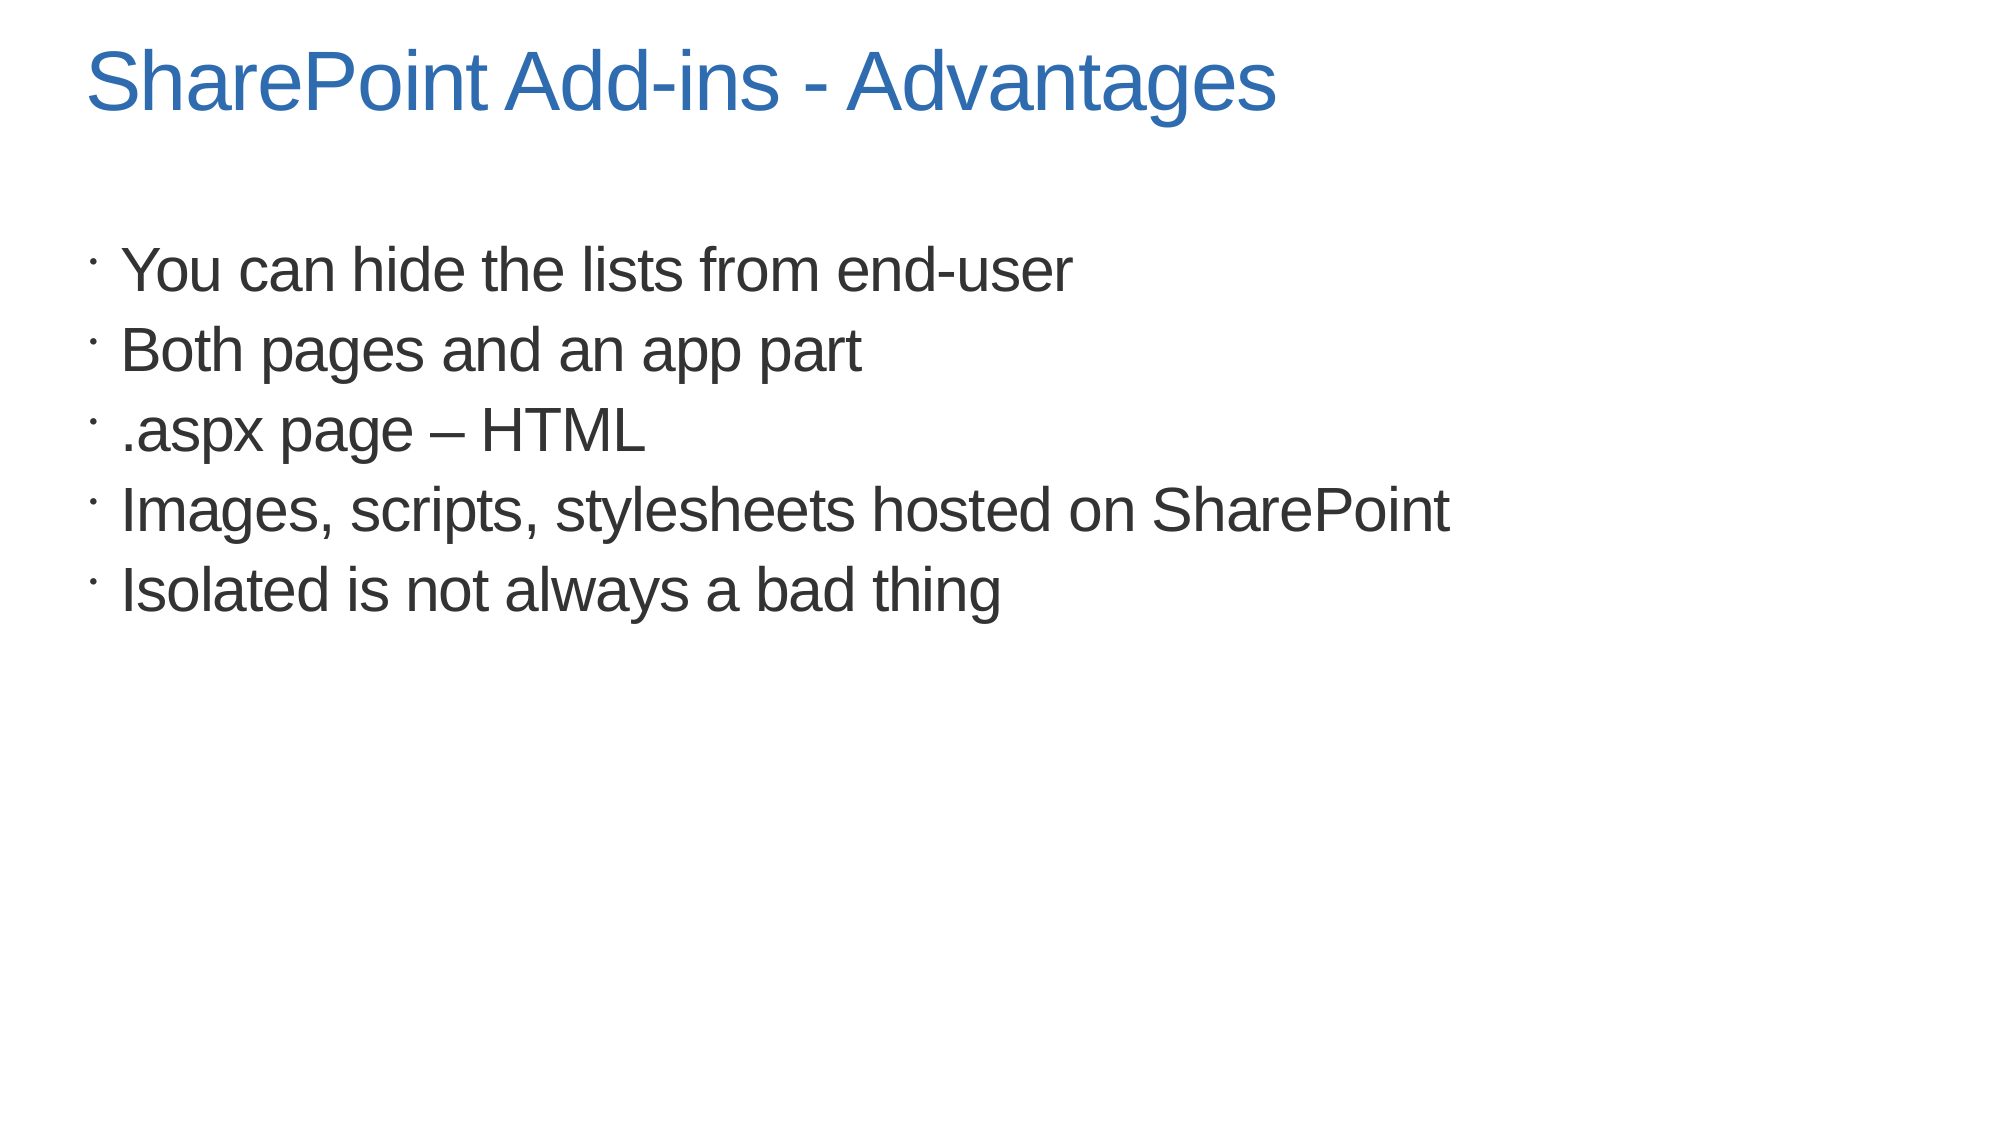

# SharePoint Add-ins - Advantages
You can hide the lists from end-user
Both pages and an app part
.aspx page – HTML
Images, scripts, stylesheets hosted on SharePoint
Isolated is not always a bad thing